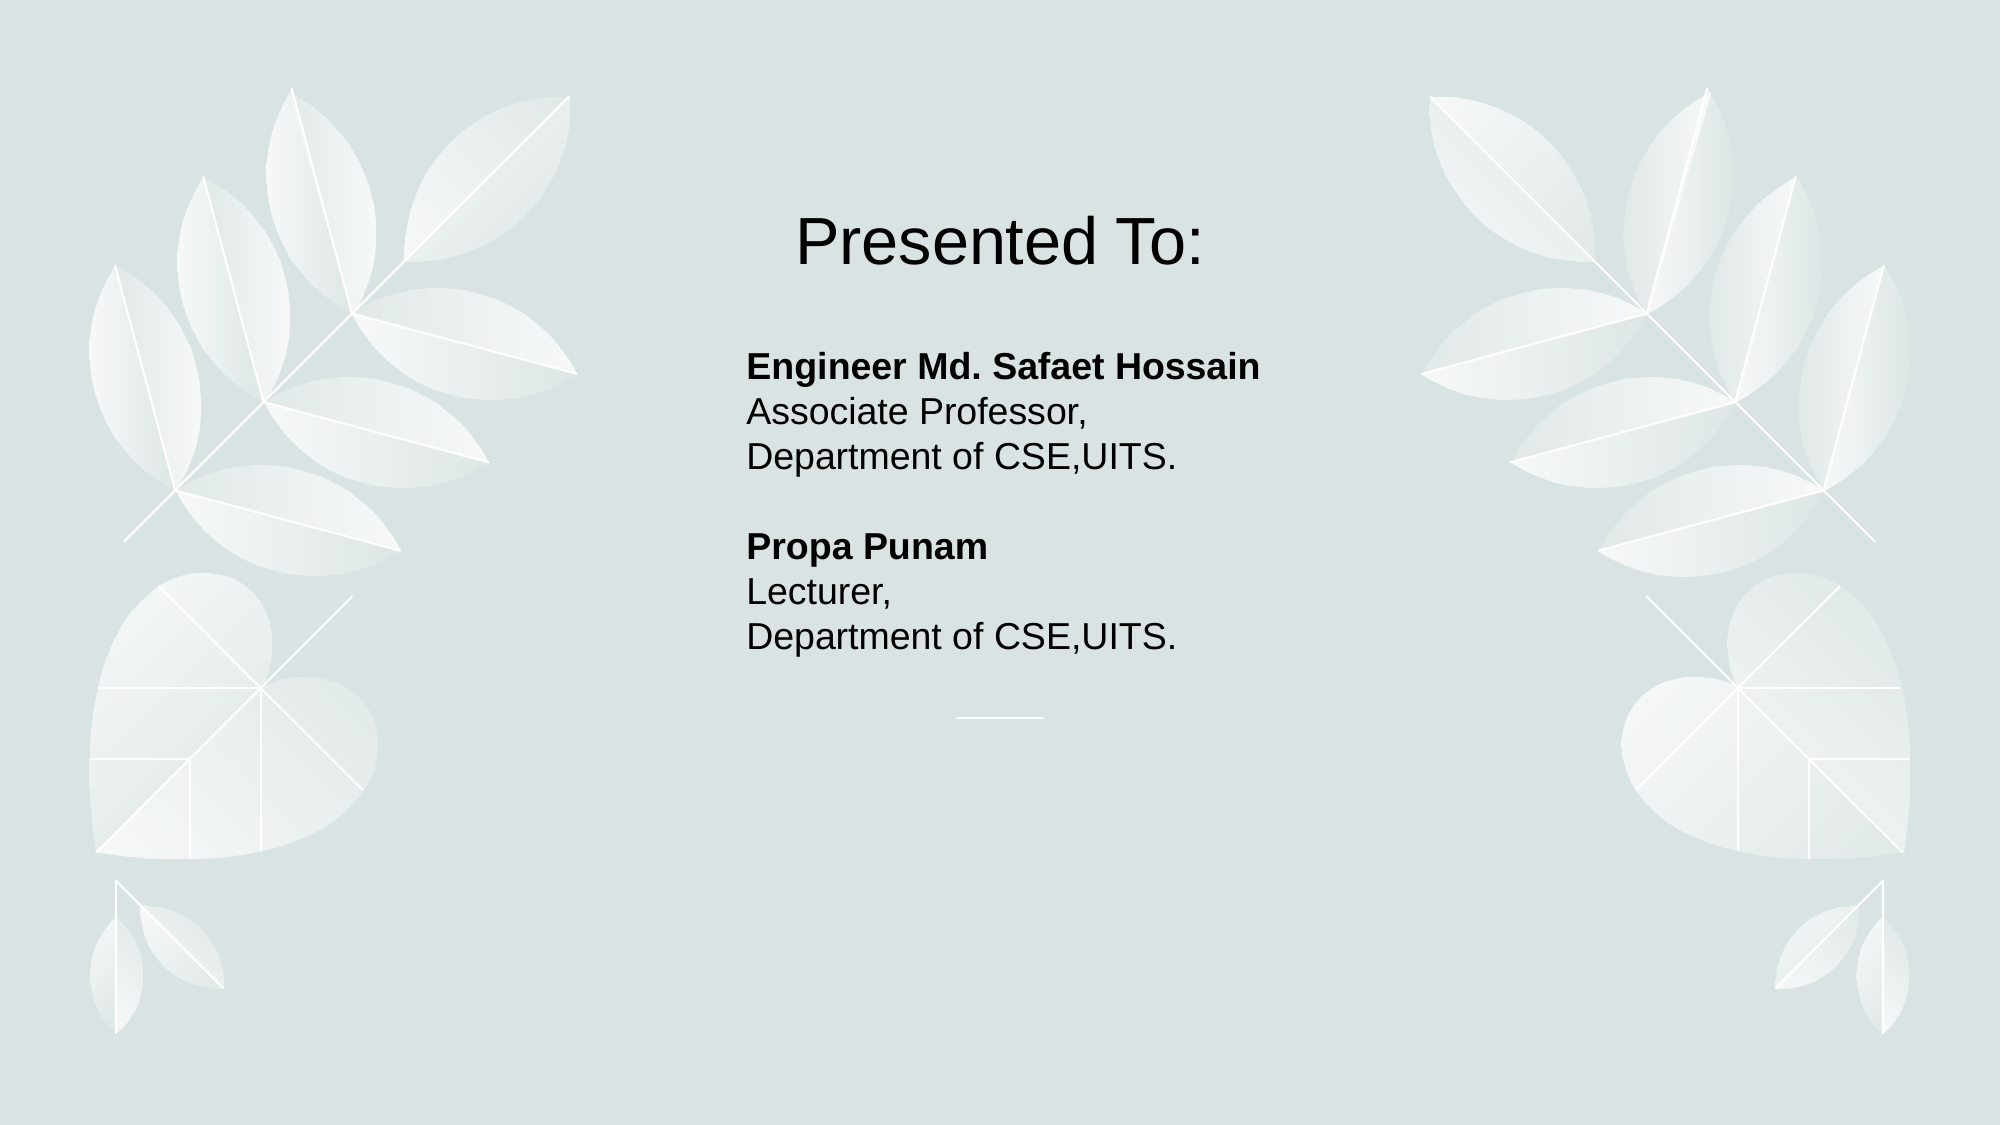

# Presented To:
Engineer Md. Safaet Hossain
Associate Professor,
Department of CSE,UITS.

Propa Punam
Lecturer,
Department of CSE,UITS.